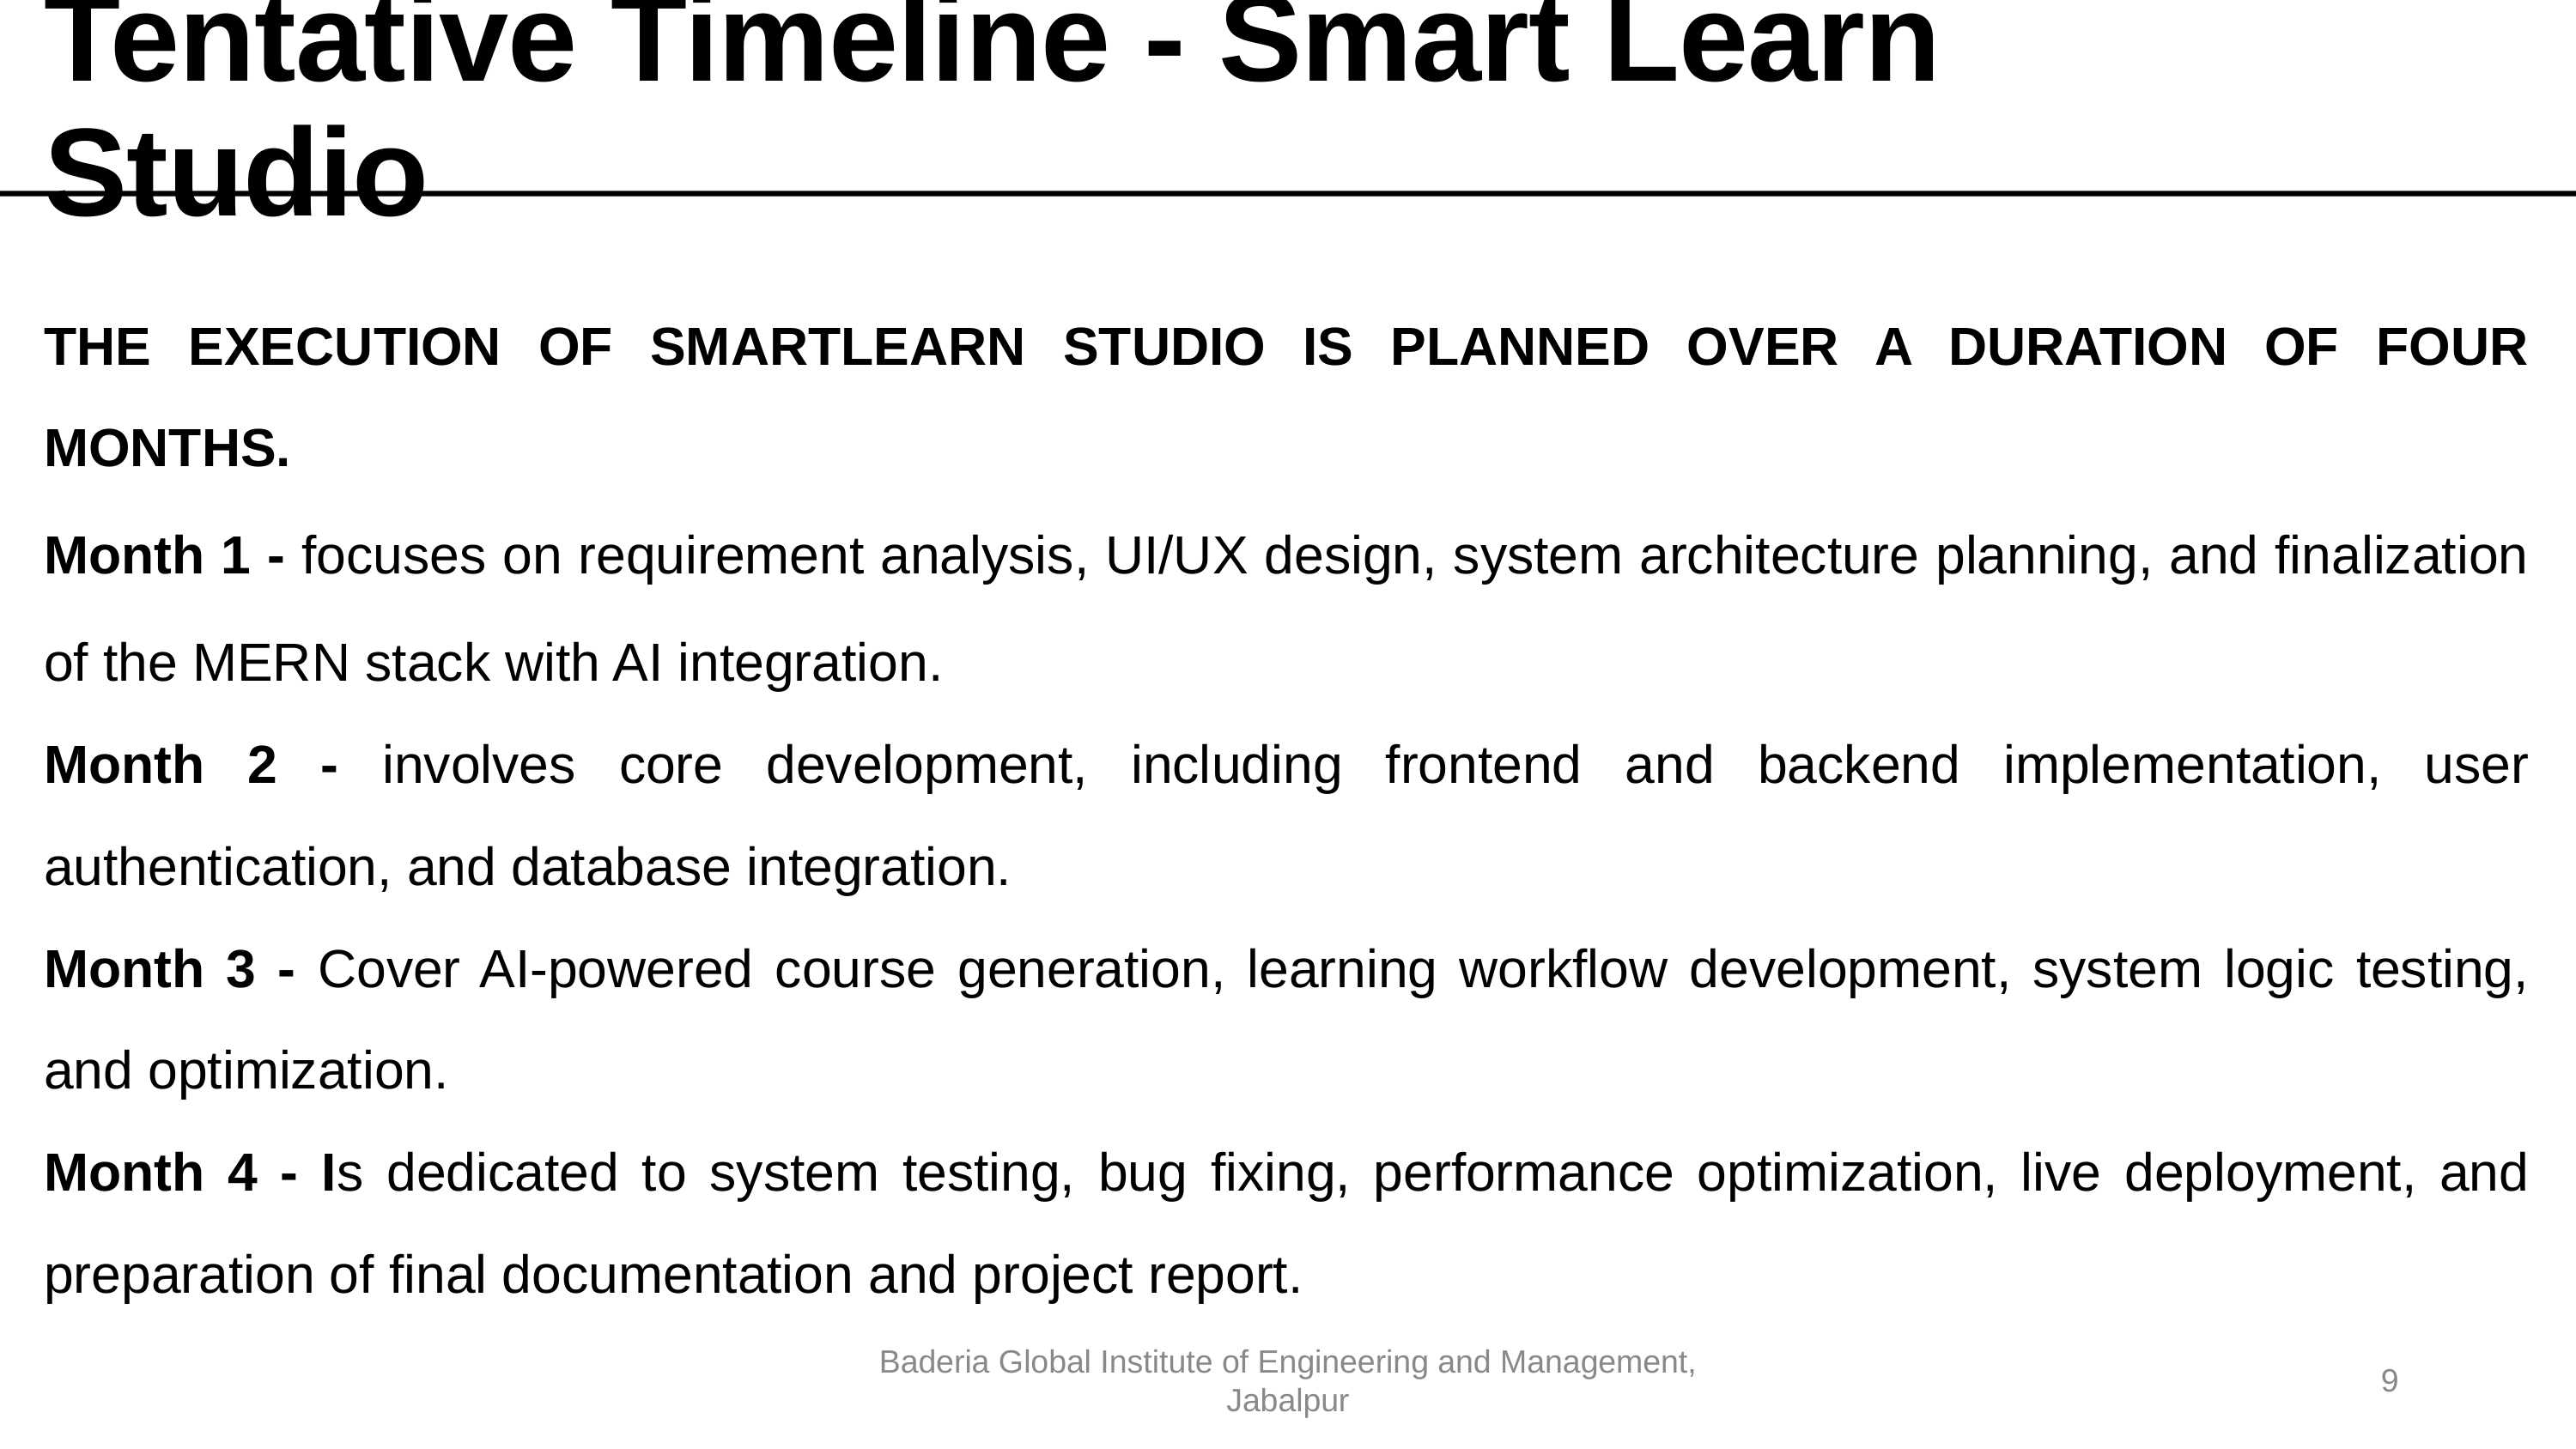

Tentative Timeline - Smart Learn Studio

THE EXECUTION OF SMARTLEARN STUDIO IS PLANNED OVER A DURATION OF FOUR MONTHS.
Month 1 - focuses on requirement analysis, UI/UX design, system architecture planning, and finalization of the MERN stack with AI integration.
Month 2 - involves core development, including frontend and backend implementation, user authentication, and database integration.
Month 3 - Cover AI-powered course generation, learning workflow development, system logic testing, and optimization.
Month 4 - Is dedicated to system testing, bug fixing, performance optimization, live deployment, and preparation of final documentation and project report.

Baderia Global Institute of Engineering and Management, Jabalpur

9